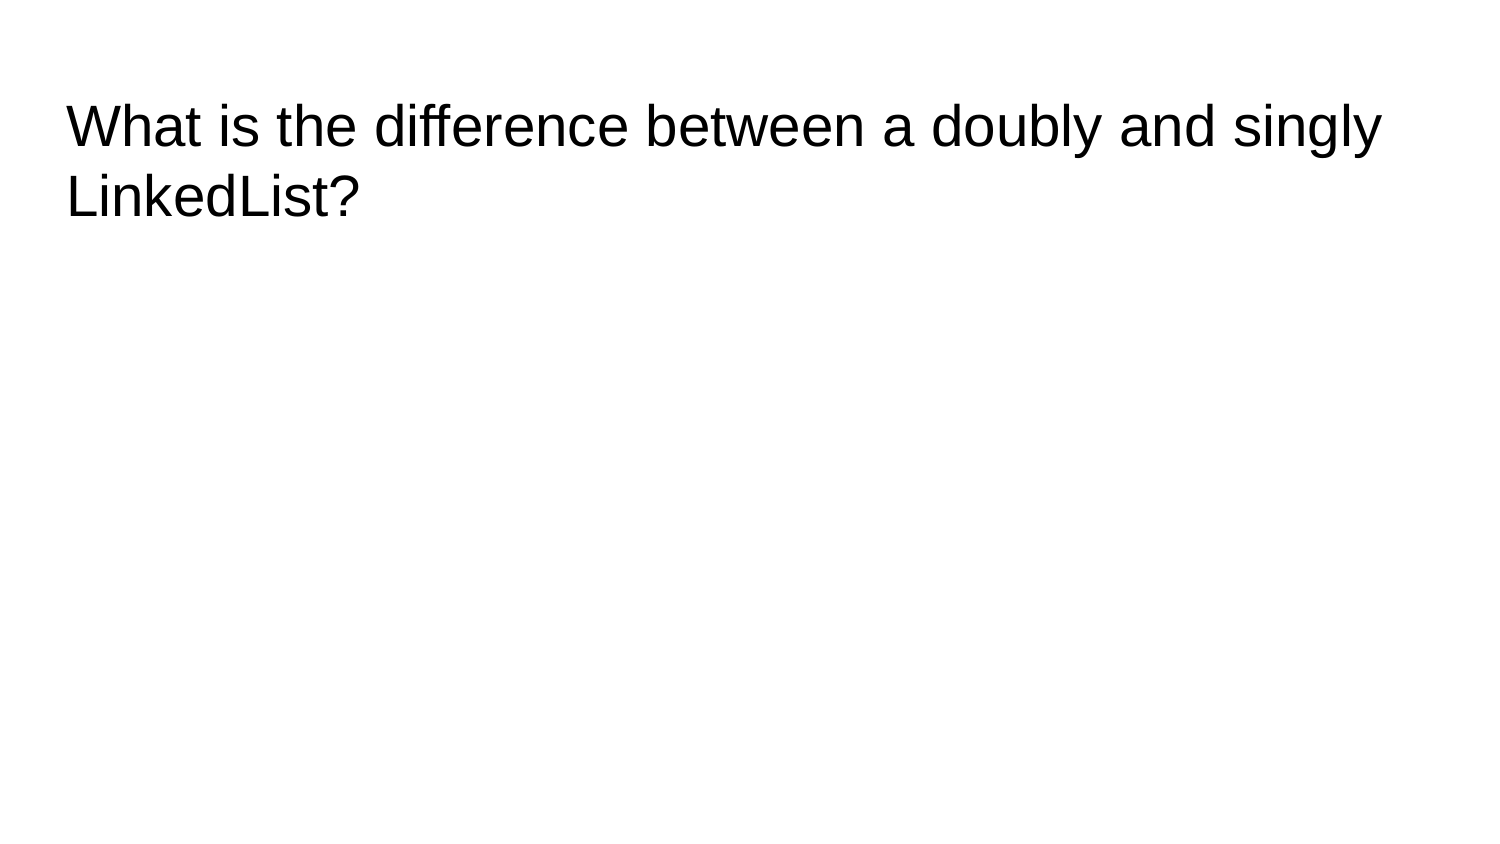

# What is the difference between a doubly and singly LinkedList?